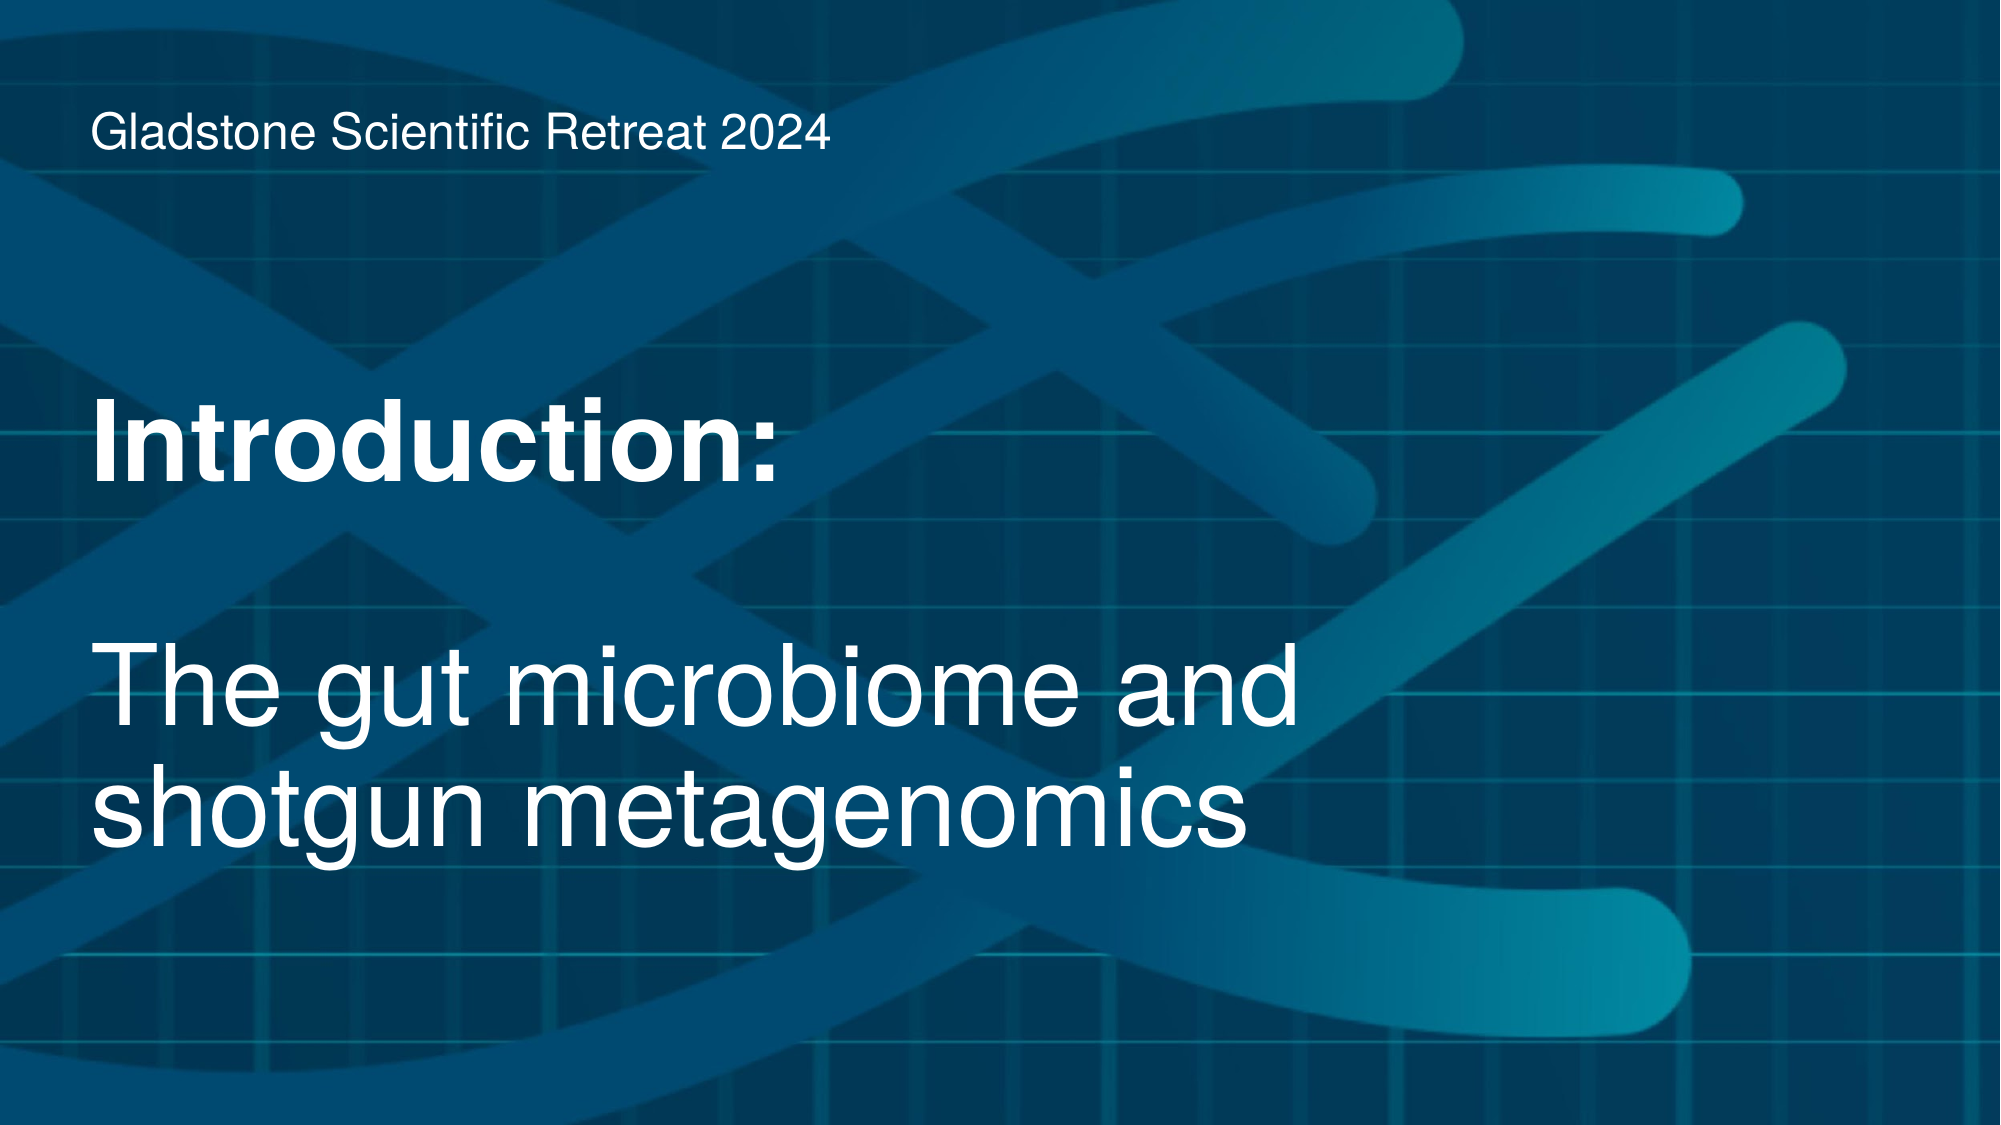

# Introduction: The gut microbiome and
shotgun metagenomics